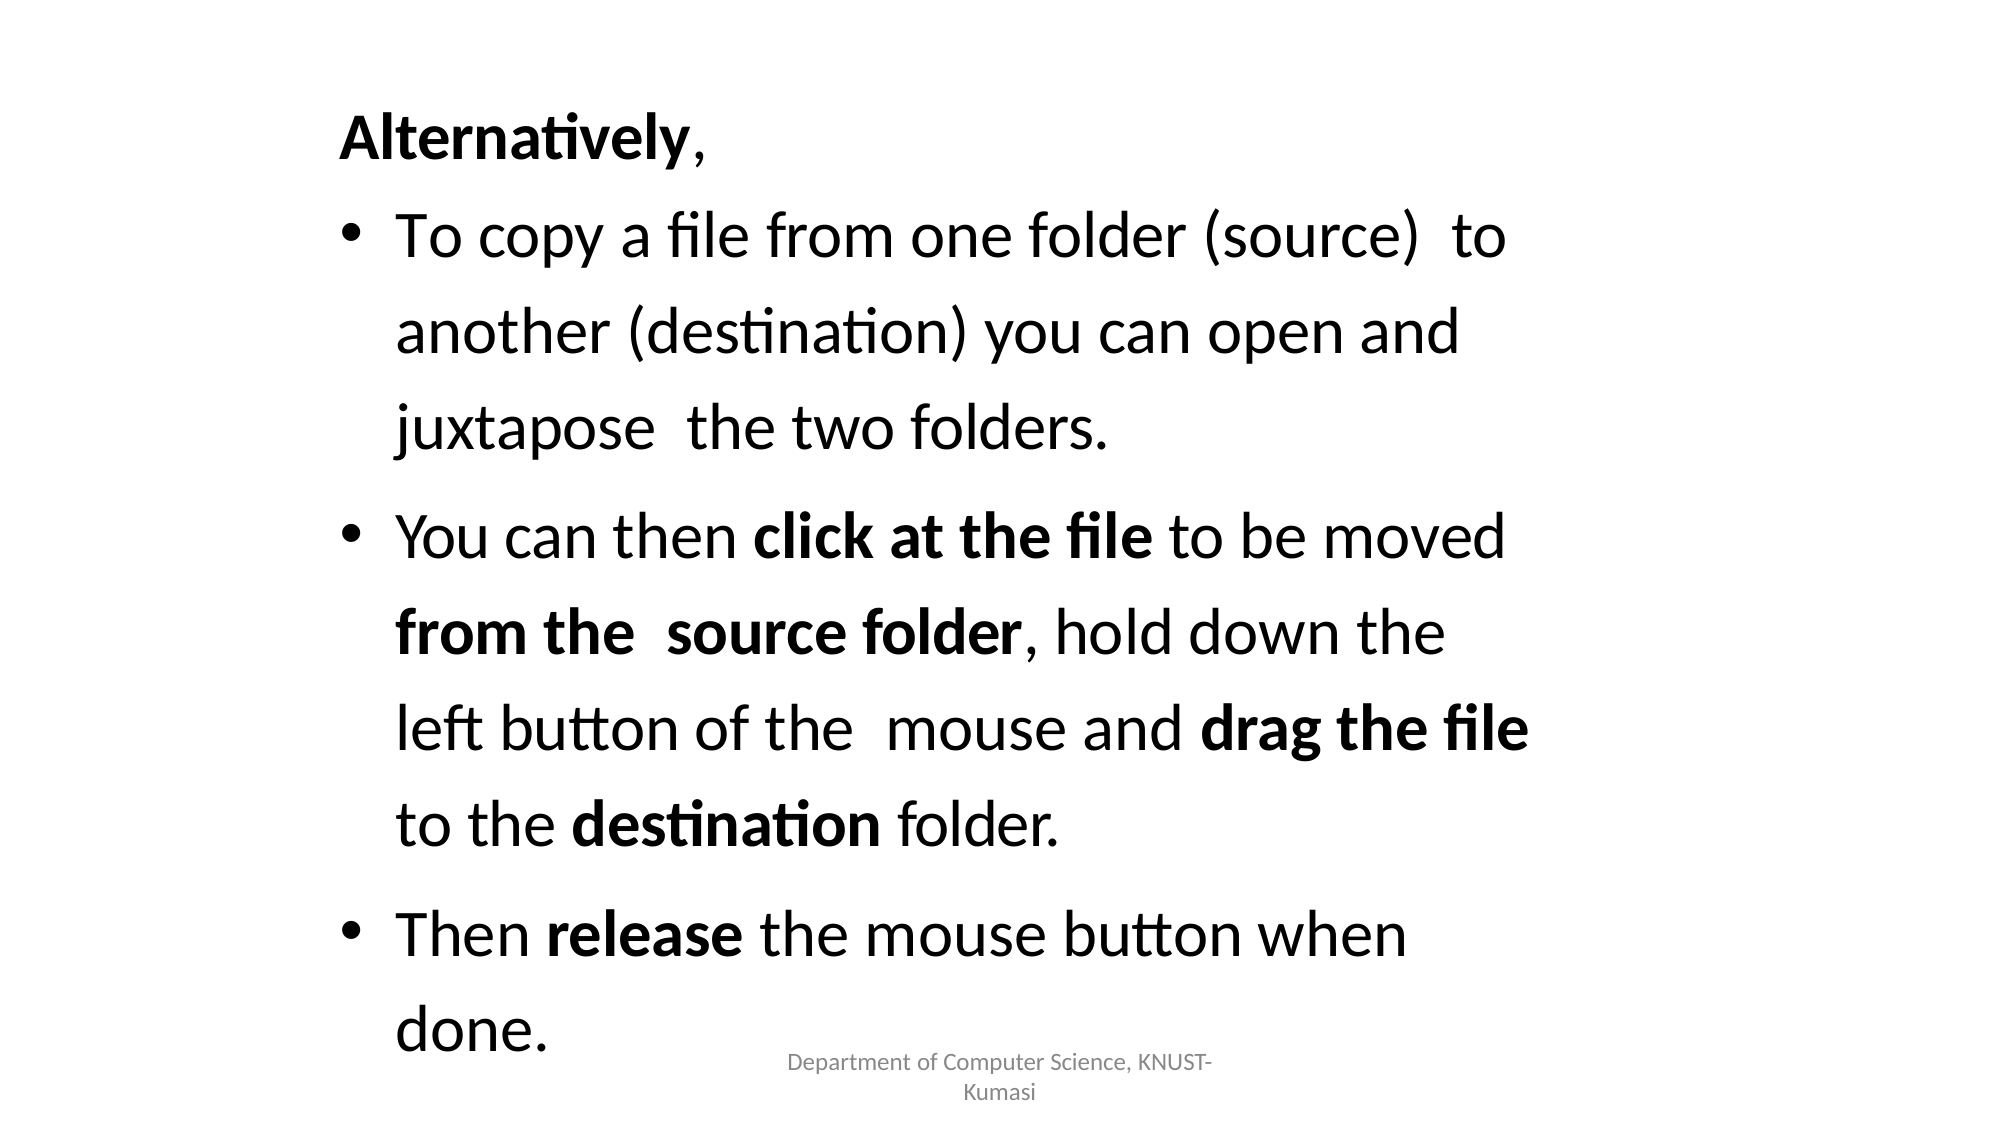

Alternatively,
To copy a file from one folder (source)  to another (destination) you can open and juxtapose  the two folders.
You can then click at the file to be moved from the  source folder, hold down the left button of the  mouse and drag the file to the destination folder.
Then release the mouse button when done.
Department of Computer Science, KNUST-
Kumasi